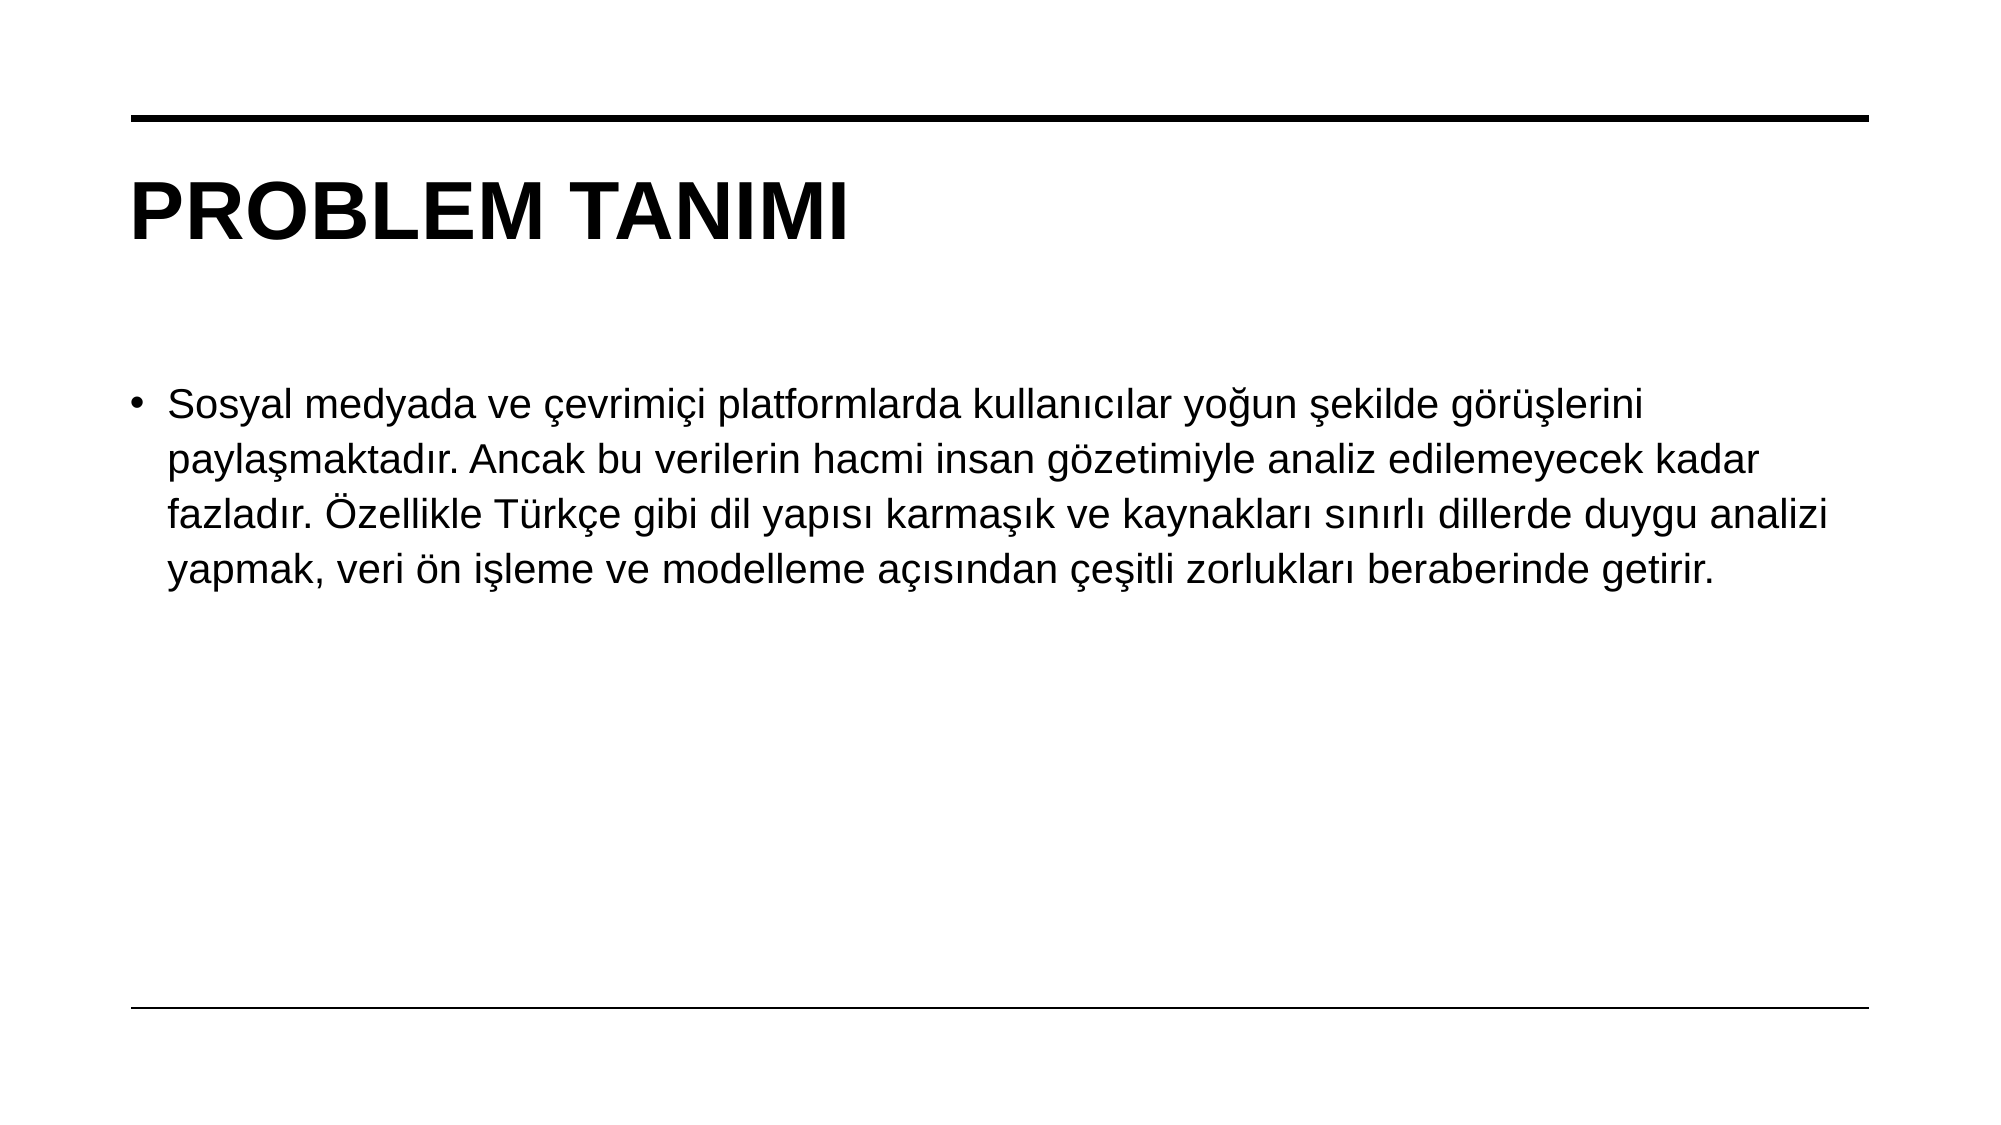

# Problem Tanımı
Sosyal medyada ve çevrimiçi platformlarda kullanıcılar yoğun şekilde görüşlerini paylaşmaktadır. Ancak bu verilerin hacmi insan gözetimiyle analiz edilemeyecek kadar fazladır. Özellikle Türkçe gibi dil yapısı karmaşık ve kaynakları sınırlı dillerde duygu analizi yapmak, veri ön işleme ve modelleme açısından çeşitli zorlukları beraberinde getirir.